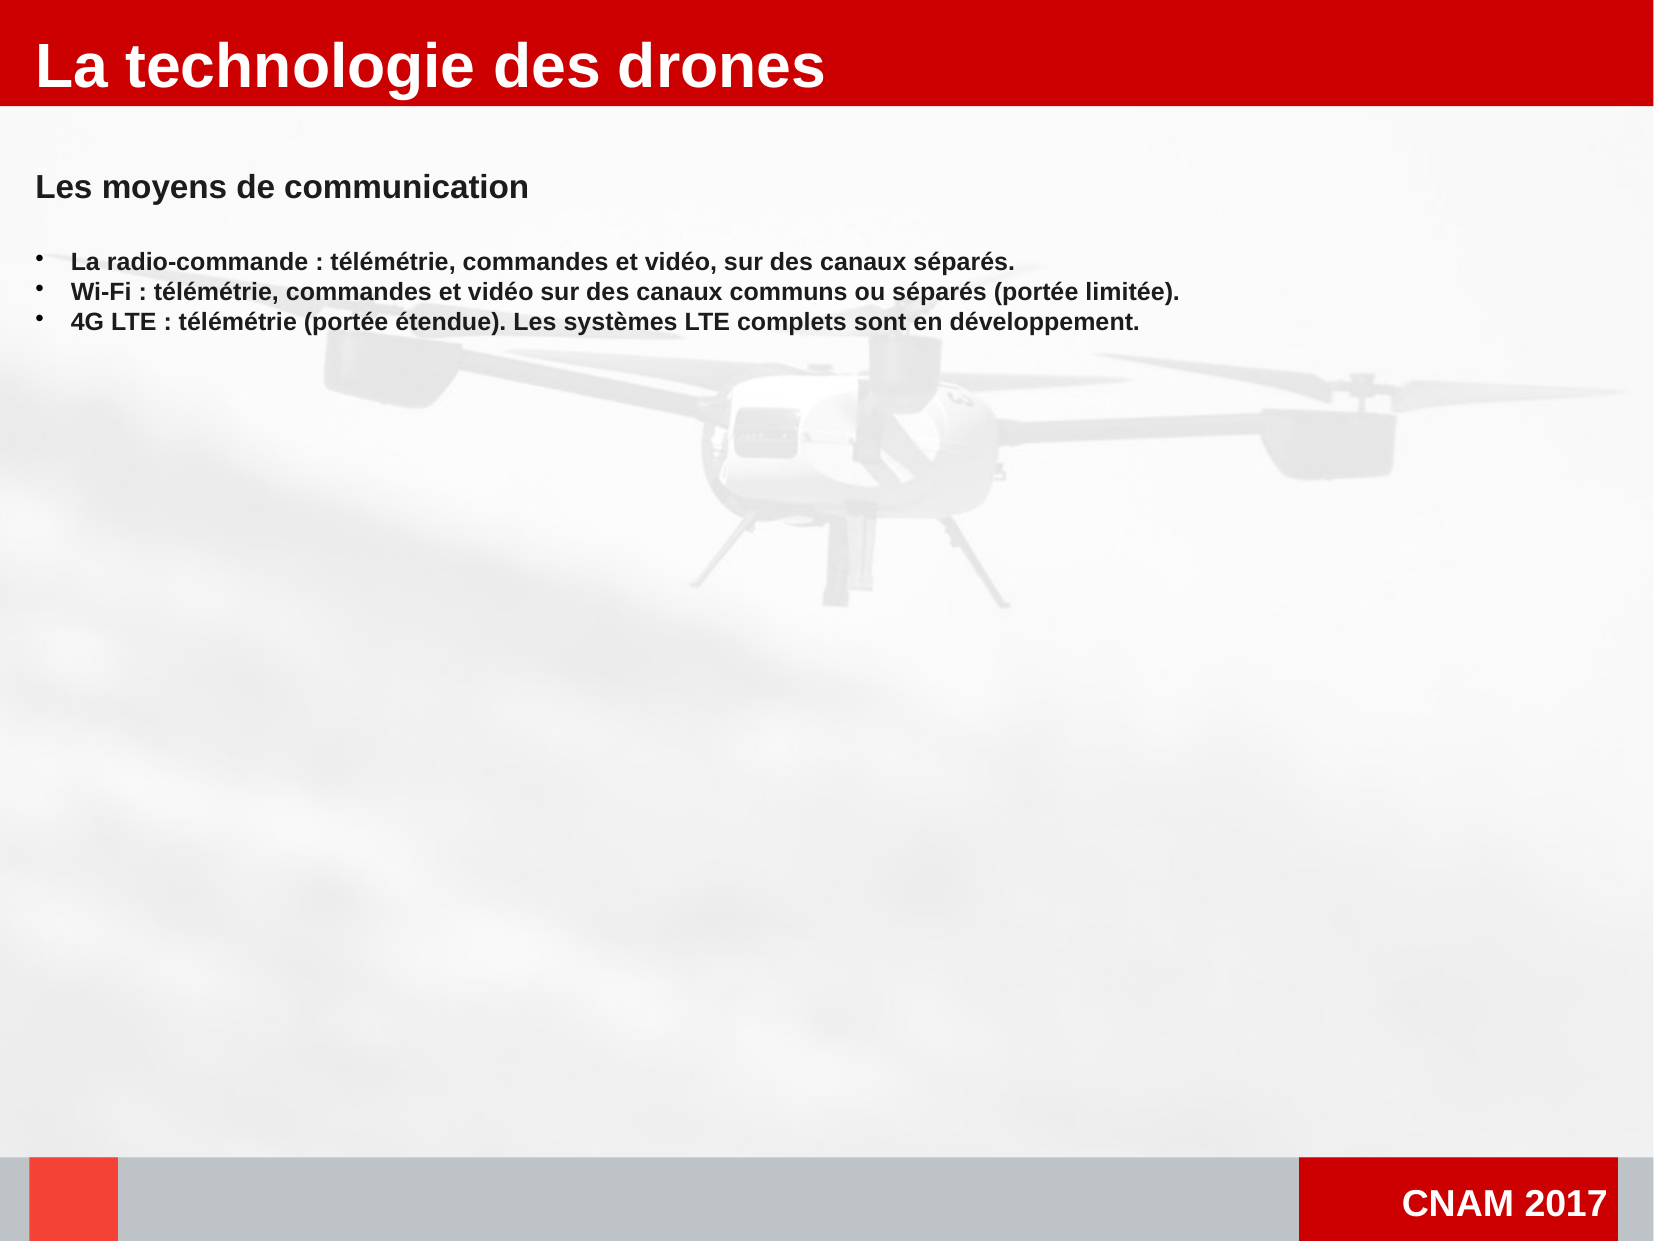

La technologie des drones
Les moyens de communication

La radio-commande : télémétrie, commandes et vidéo, sur des canaux séparés.
Wi-Fi : télémétrie, commandes et vidéo sur des canaux communs ou séparés (portée limitée).
4G LTE : télémétrie (portée étendue). Les systèmes LTE complets sont en développement.